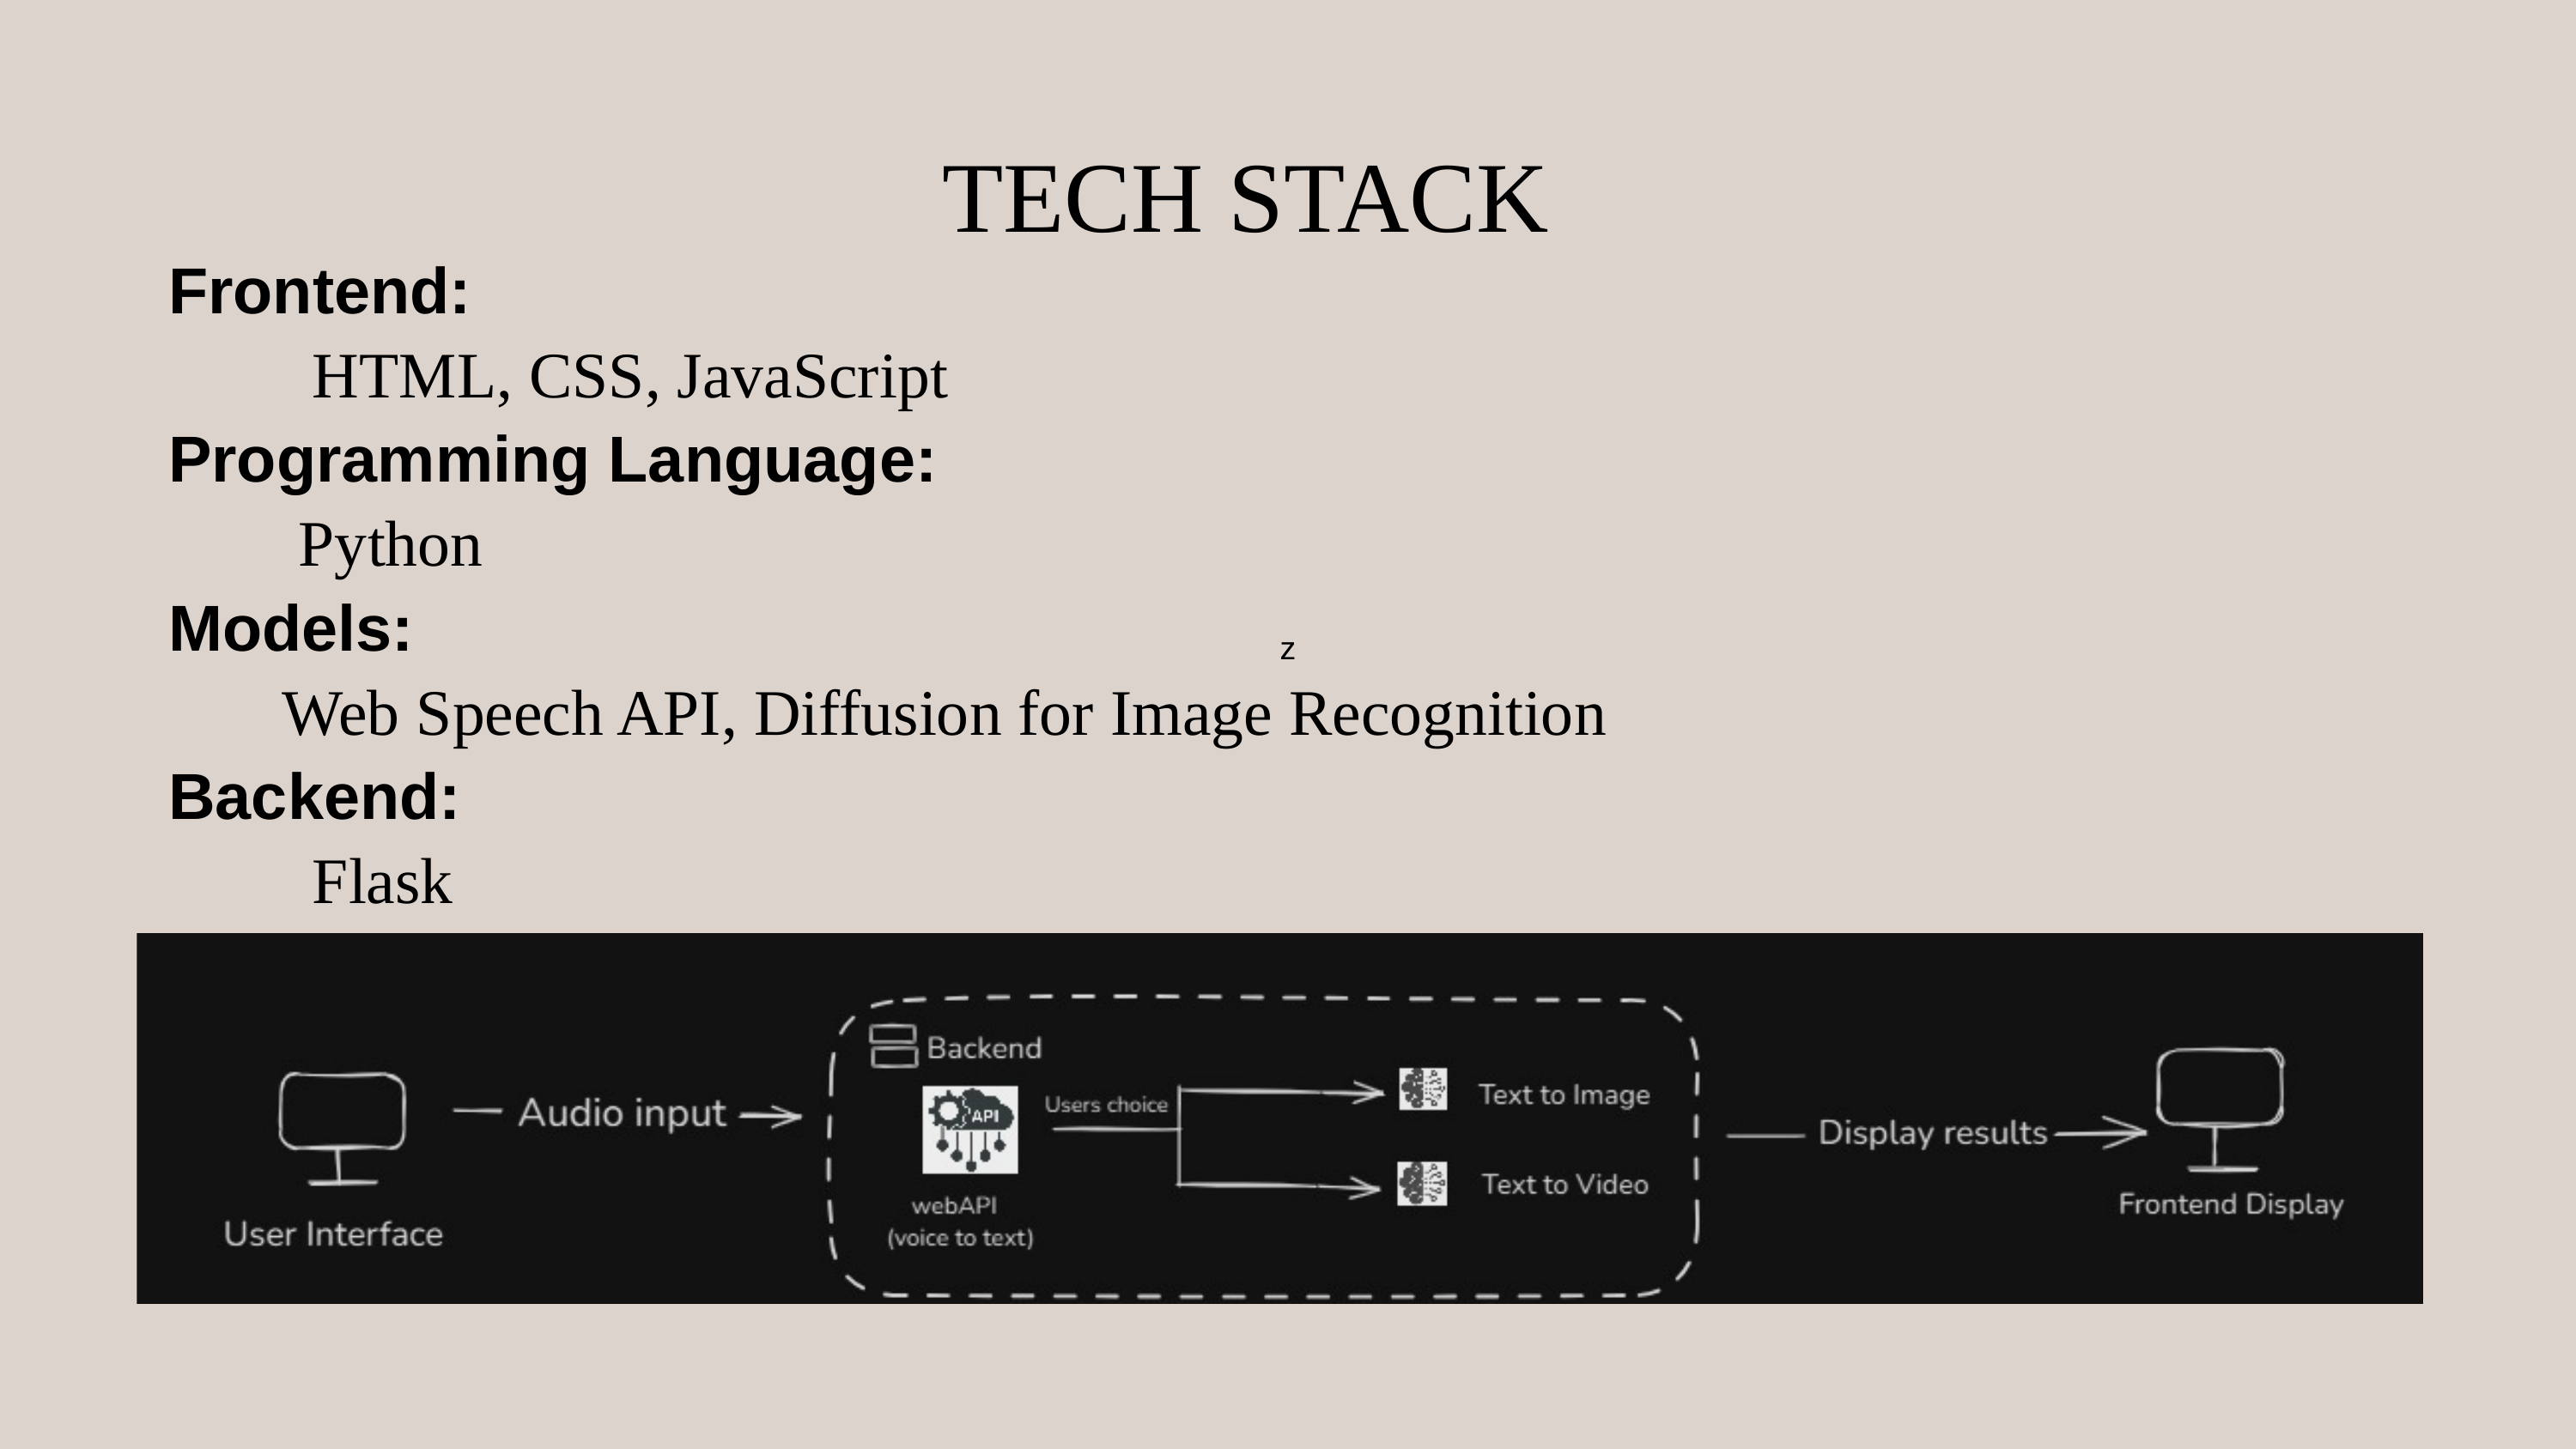

TECH STACK
Frontend:
        HTML, CSS, JavaScript
Programming Language:
        Python
Models:
       Web Speech API, Diffusion for Image Recognition
Backend:
        Flask
z